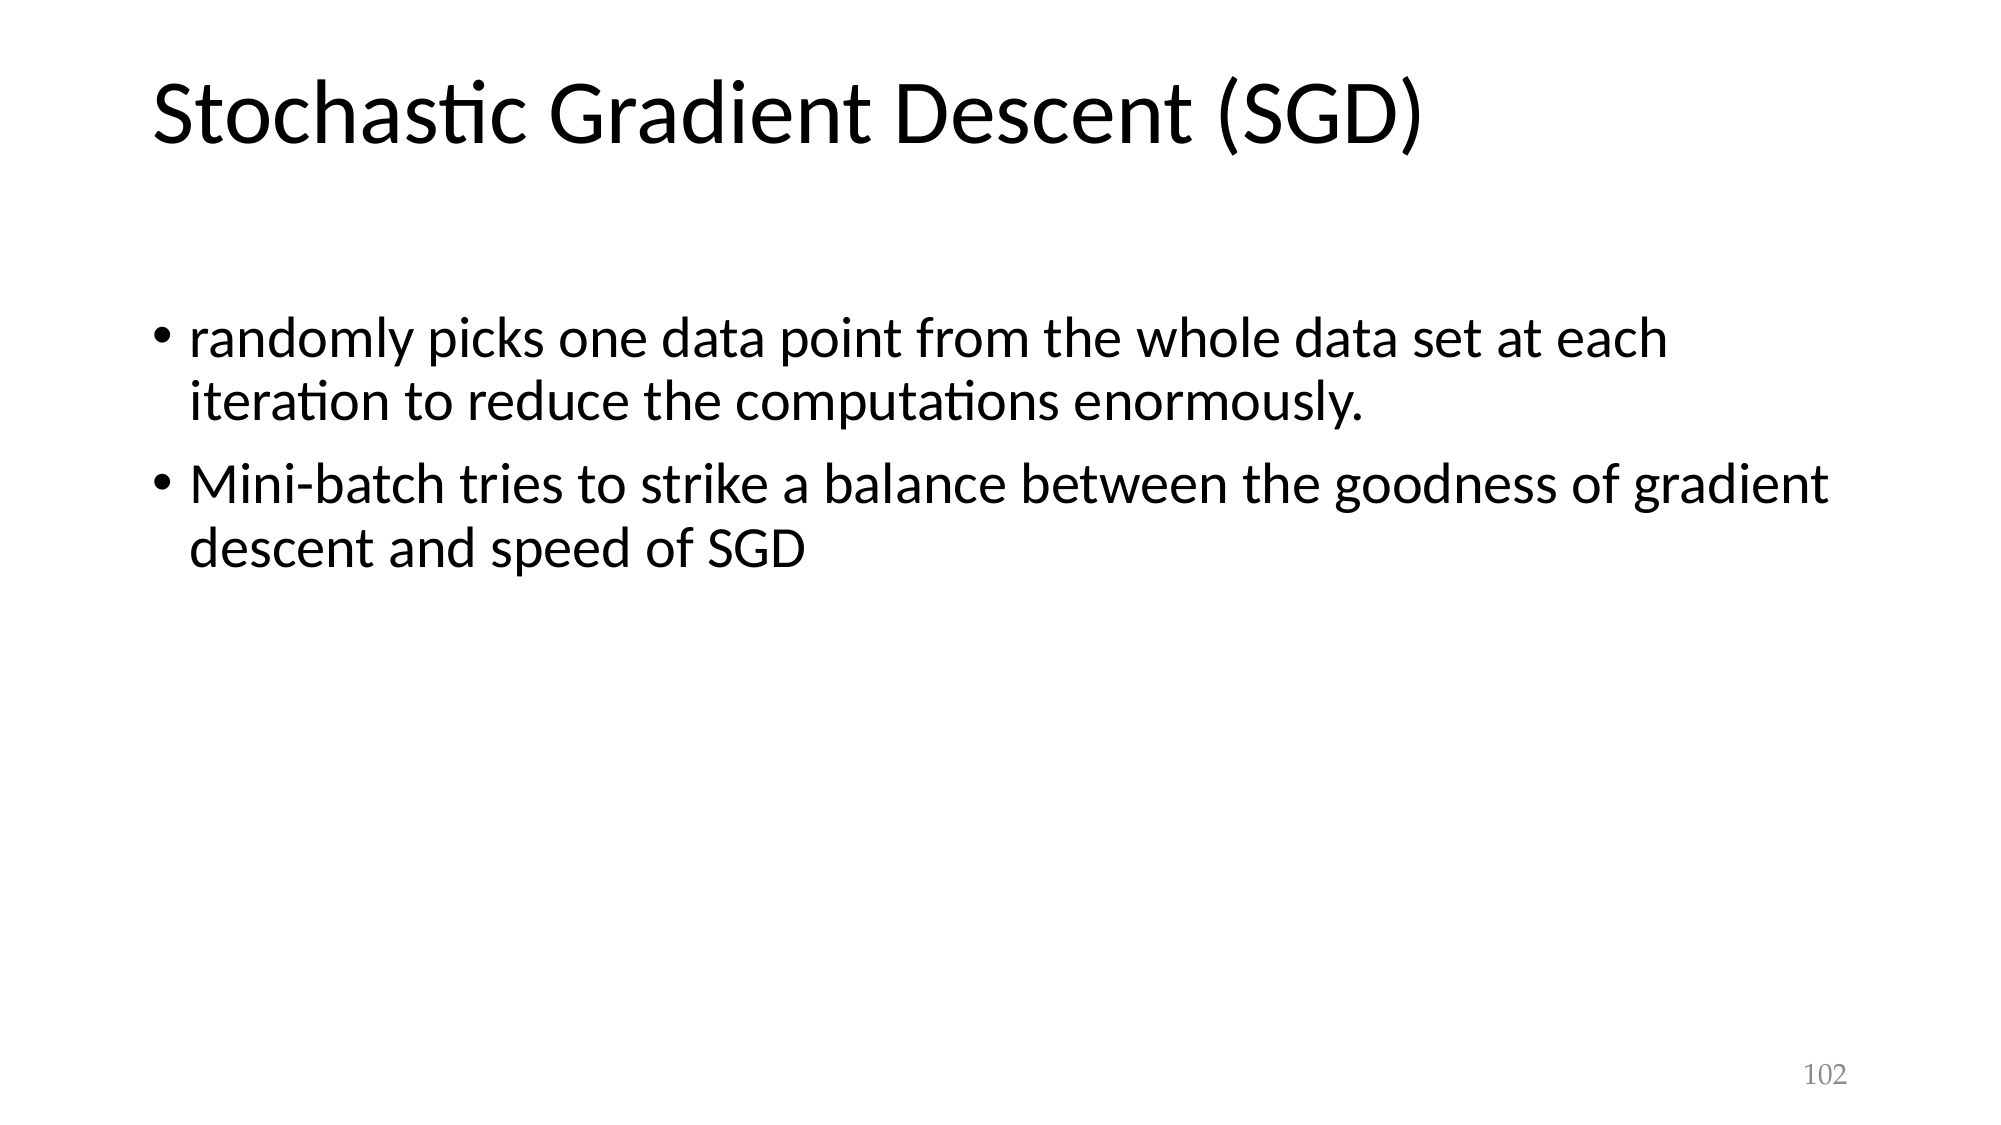

# Stochastic Gradient Descent (SGD)
randomly picks one data point from the whole data set at each iteration to reduce the computations enormously.
Mini-batch tries to strike a balance between the goodness of gradient descent and speed of SGD
102